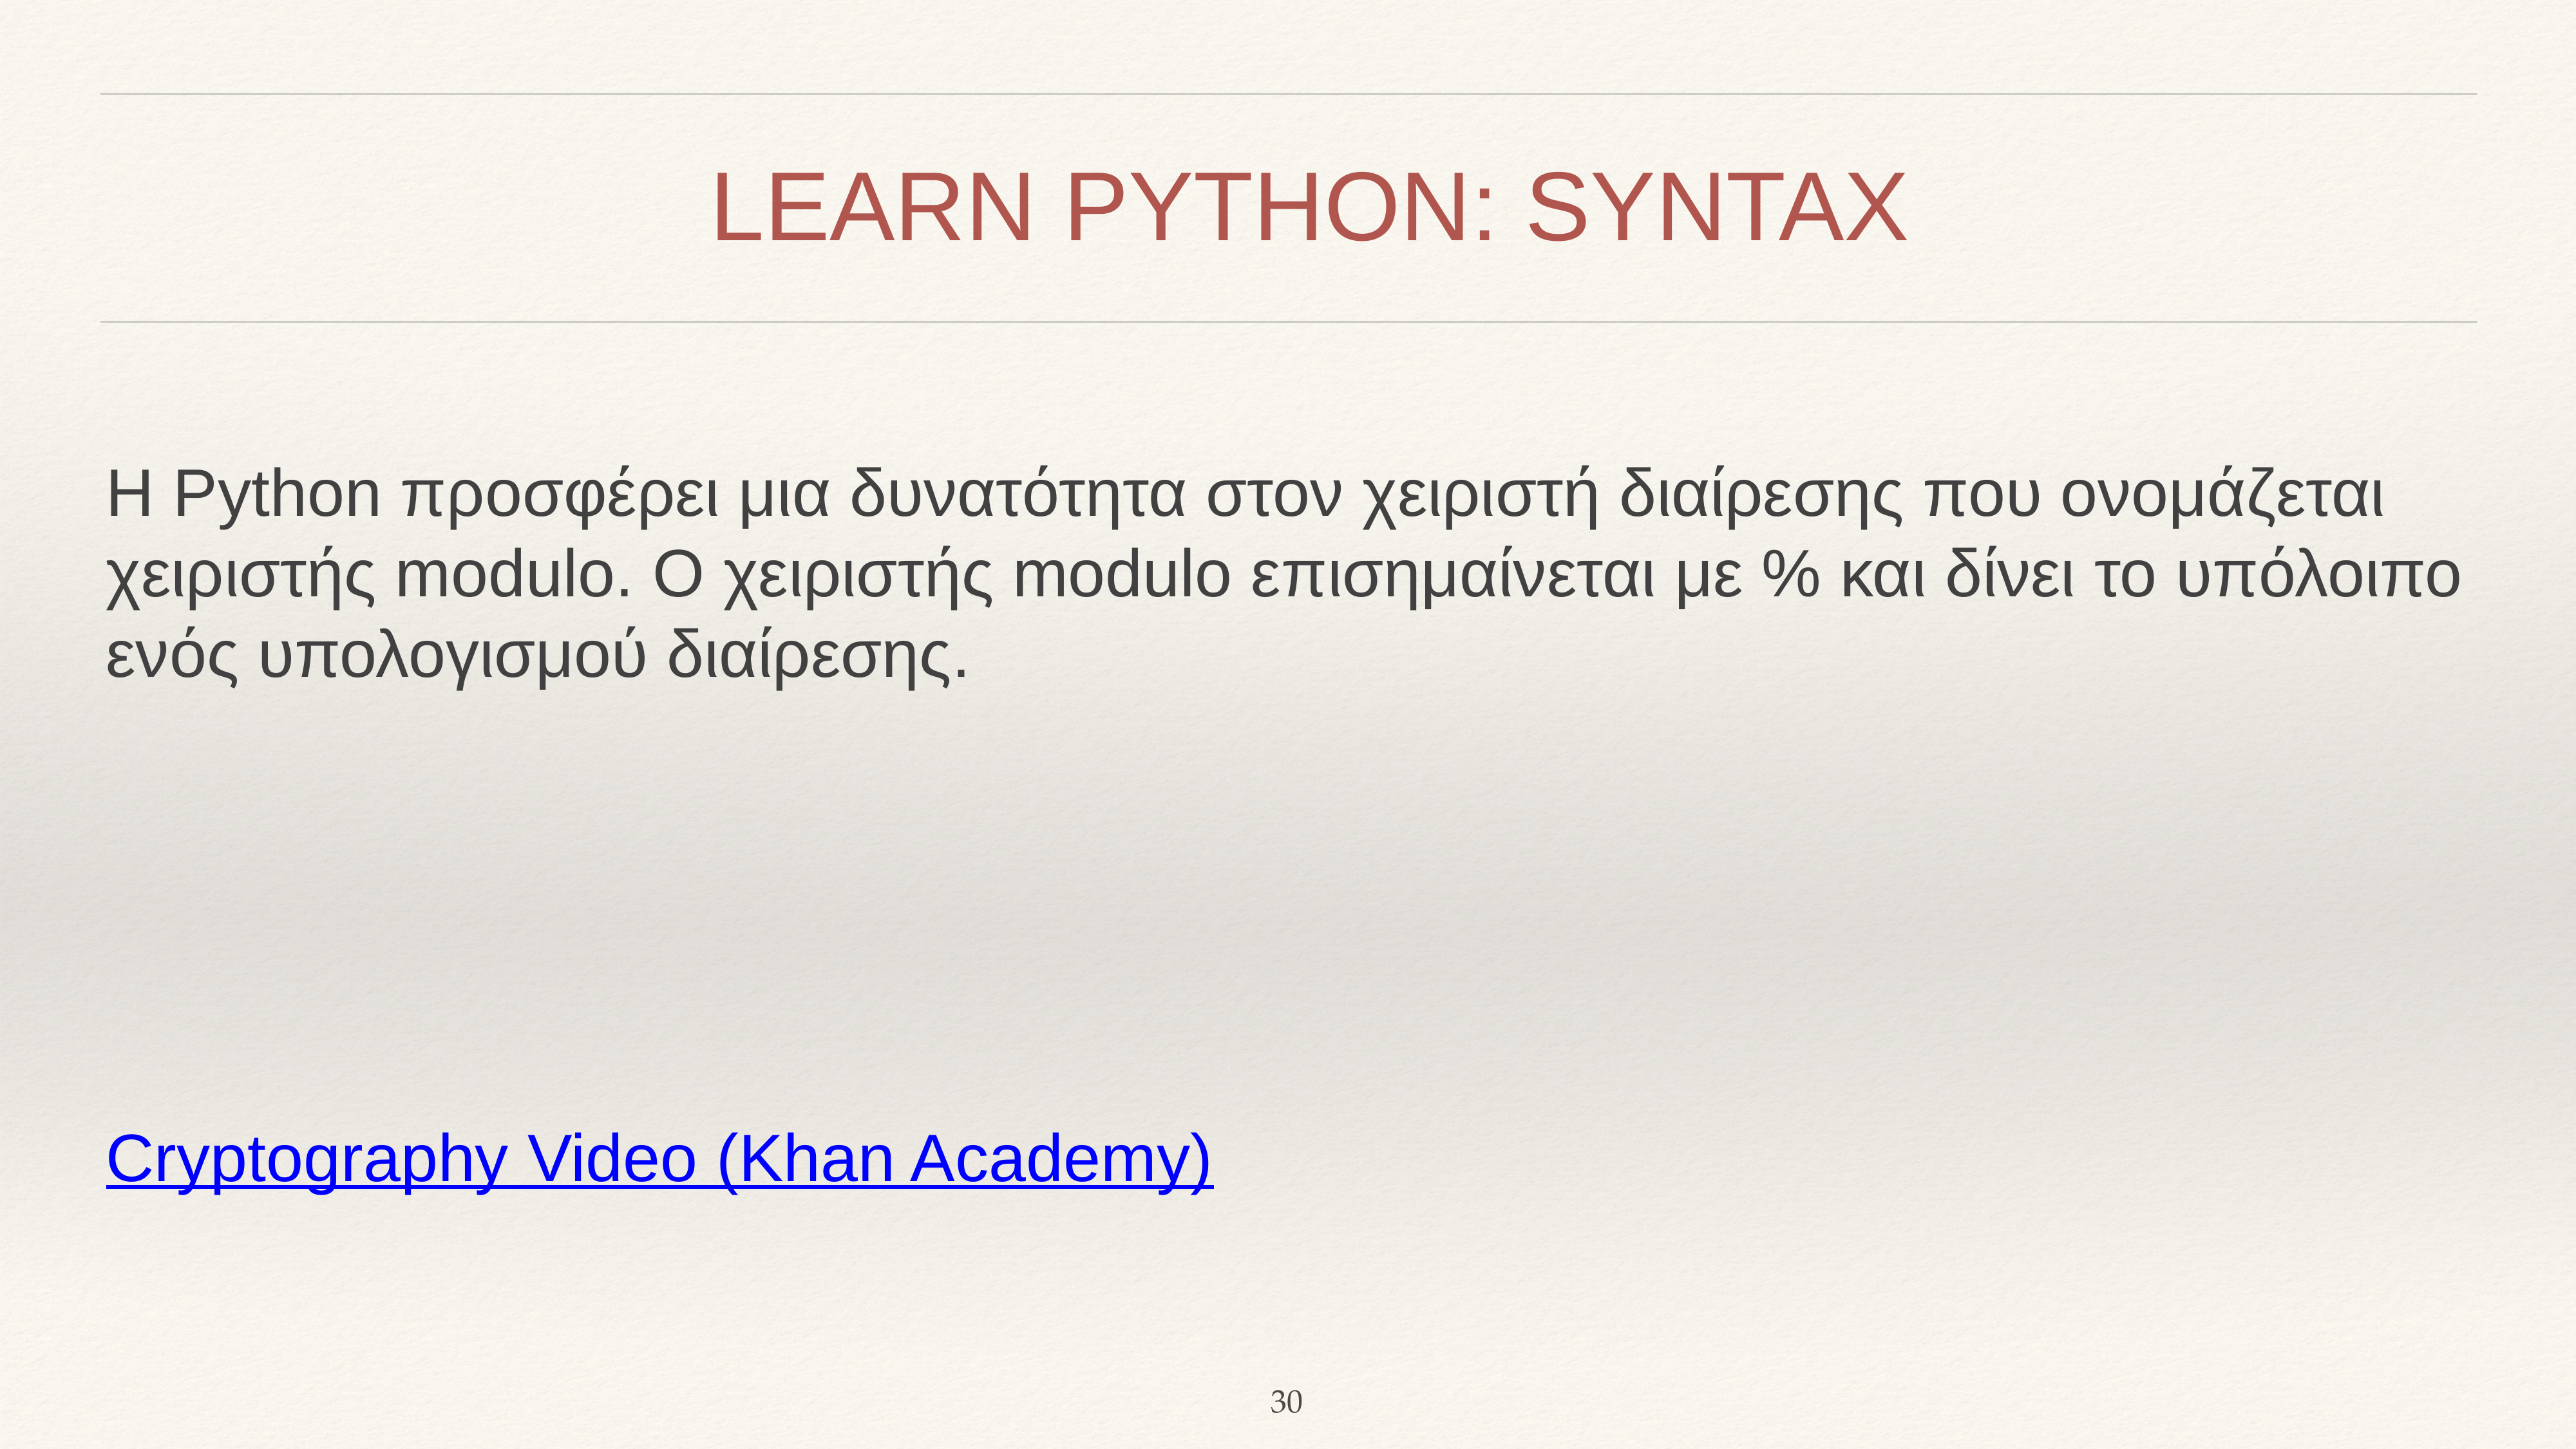

30
# LEARN PYTHON: SYNTAX
Η Python προσφέρει μια δυνατότητα στον χειριστή διαίρεσης που ονομάζεται χειριστής modulo. Ο χειριστής modulo επισημαίνεται με % και δίνει το υπόλοιπο ενός υπολογισμού διαίρεσης.

Cryptography Video (Khan Academy)